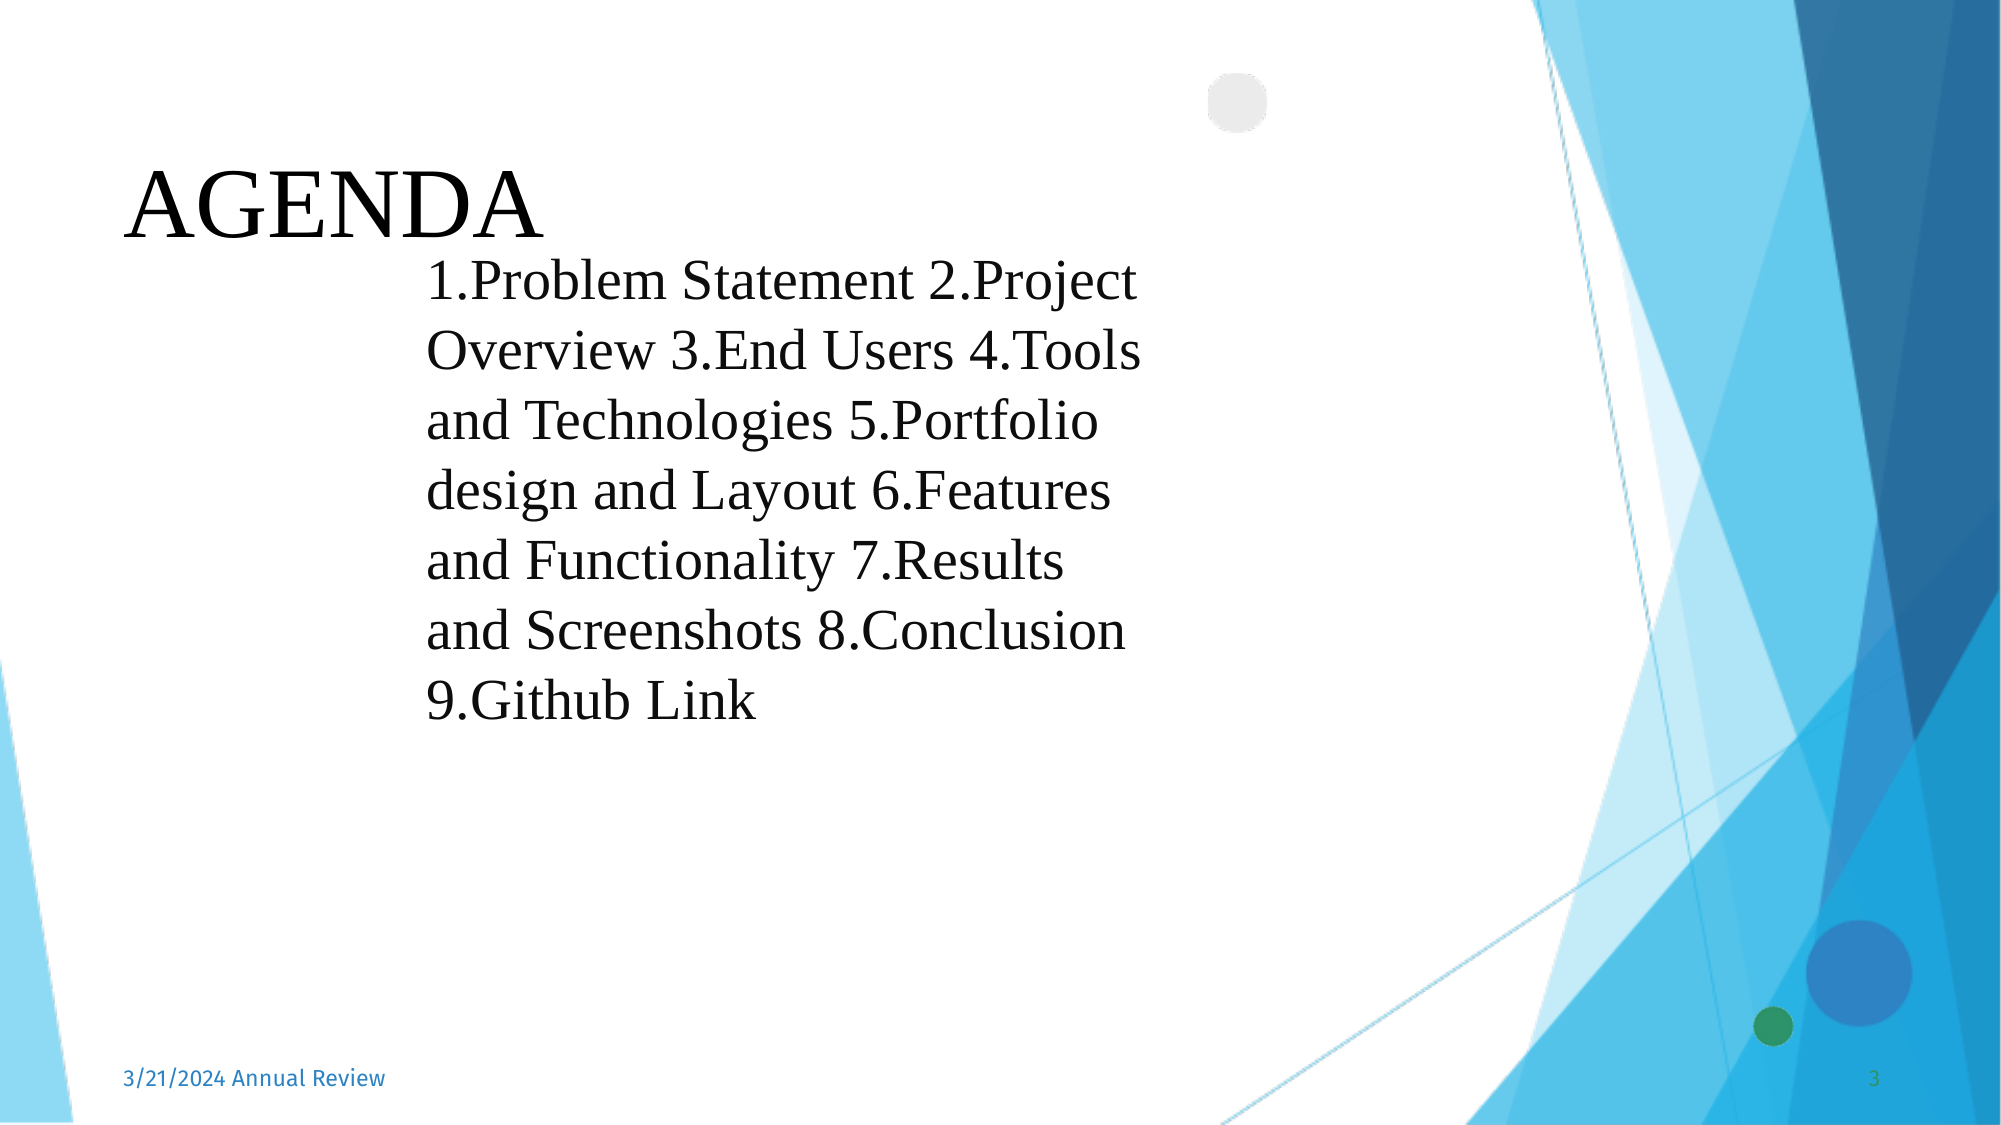

AGENDA
1.Problem Statement 2.Project Overview 3.End Users 4.Tools and Technologies 5.Portfolio design and Layout 6.Features and Functionality 7.Results and Screenshots 8.Conclusion 9.Github Link

3
3/21/2024 Annual Review